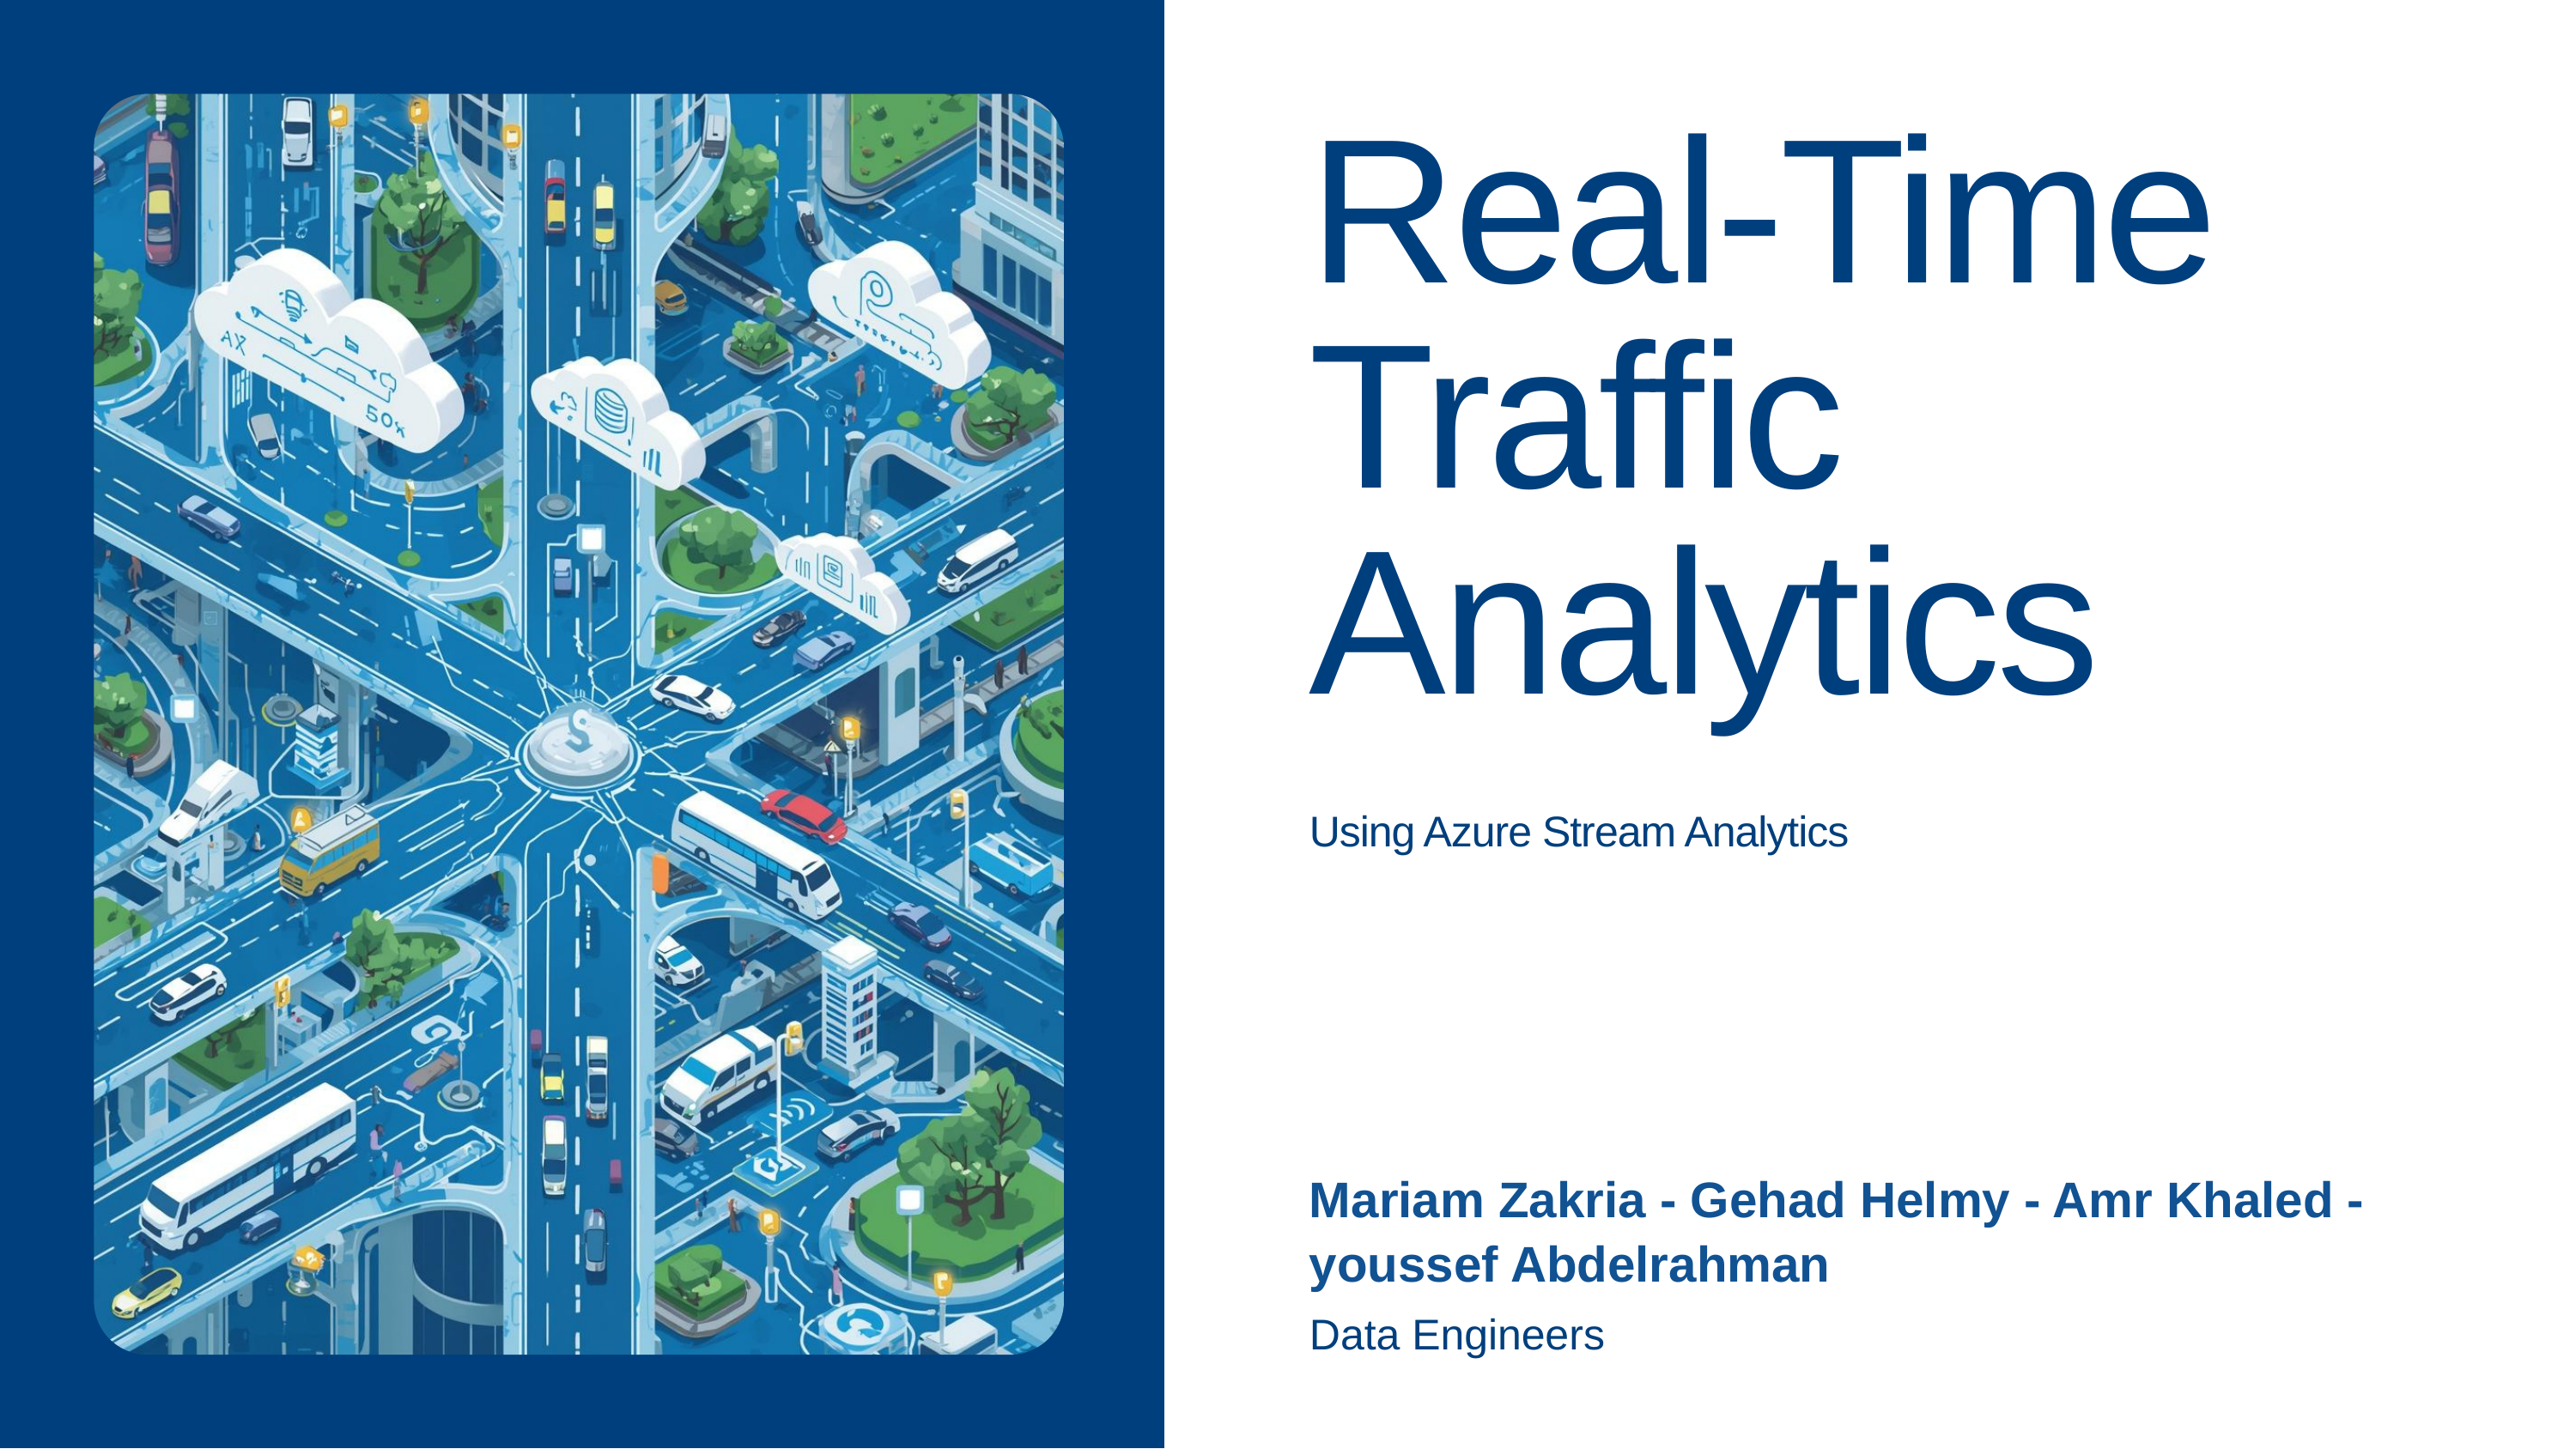

Real-Time Traffic Analytics
Using Azure Stream Analytics
Mariam Zakria - Gehad Helmy - Amr Khaled - youssef Abdelrahman
Data Engineers